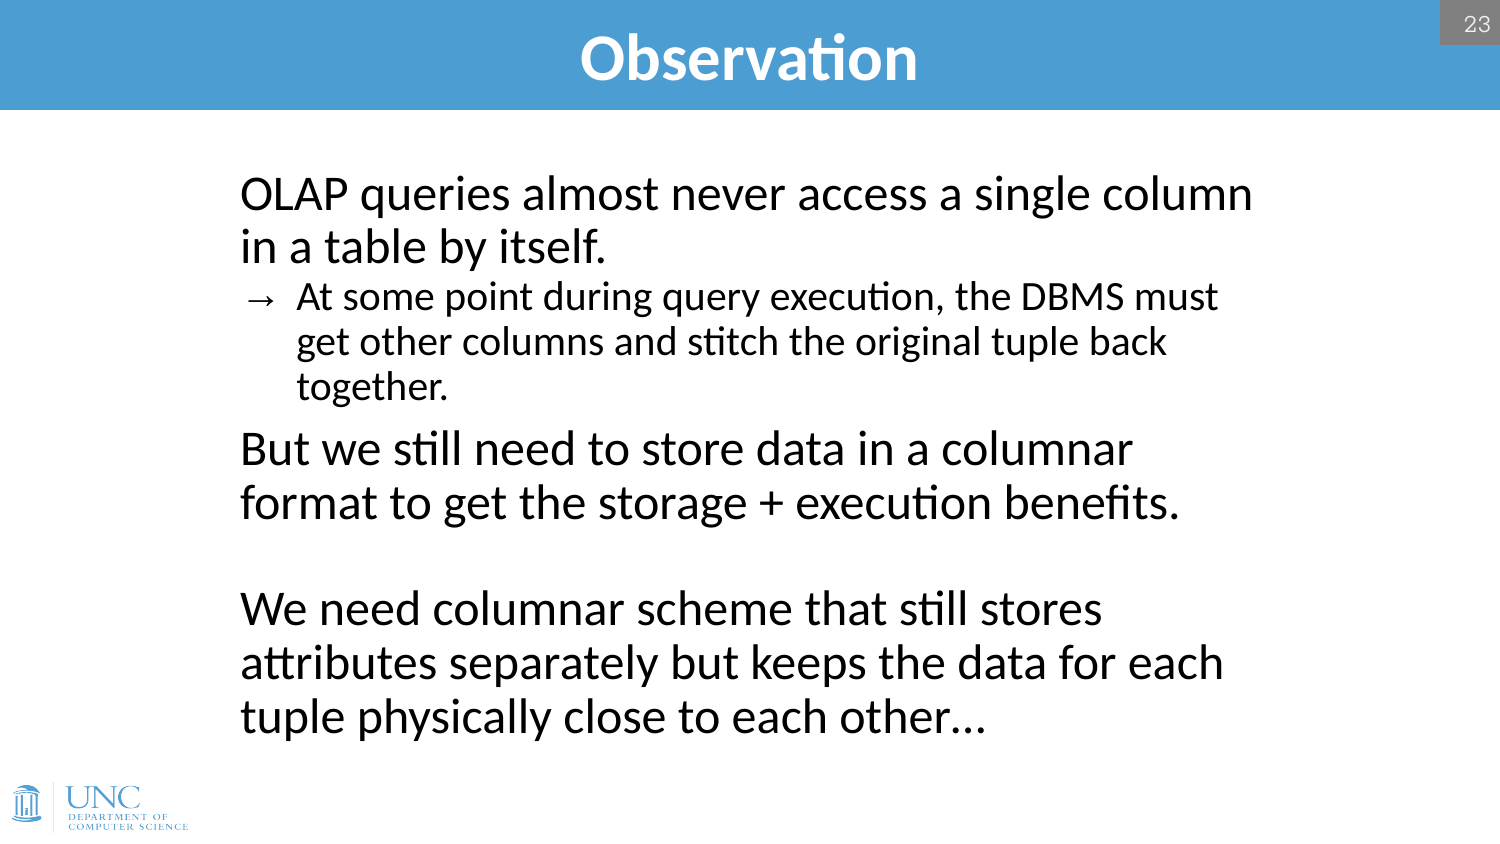

23
# Observation
OLAP queries almost never access a single column in a table by itself.
At some point during query execution, the DBMS must get other columns and stitch the original tuple back together.
But we still need to store data in a columnar format to get the storage + execution benefits.

We need columnar scheme that still stores attributes separately but keeps the data for each tuple physically close to each other…